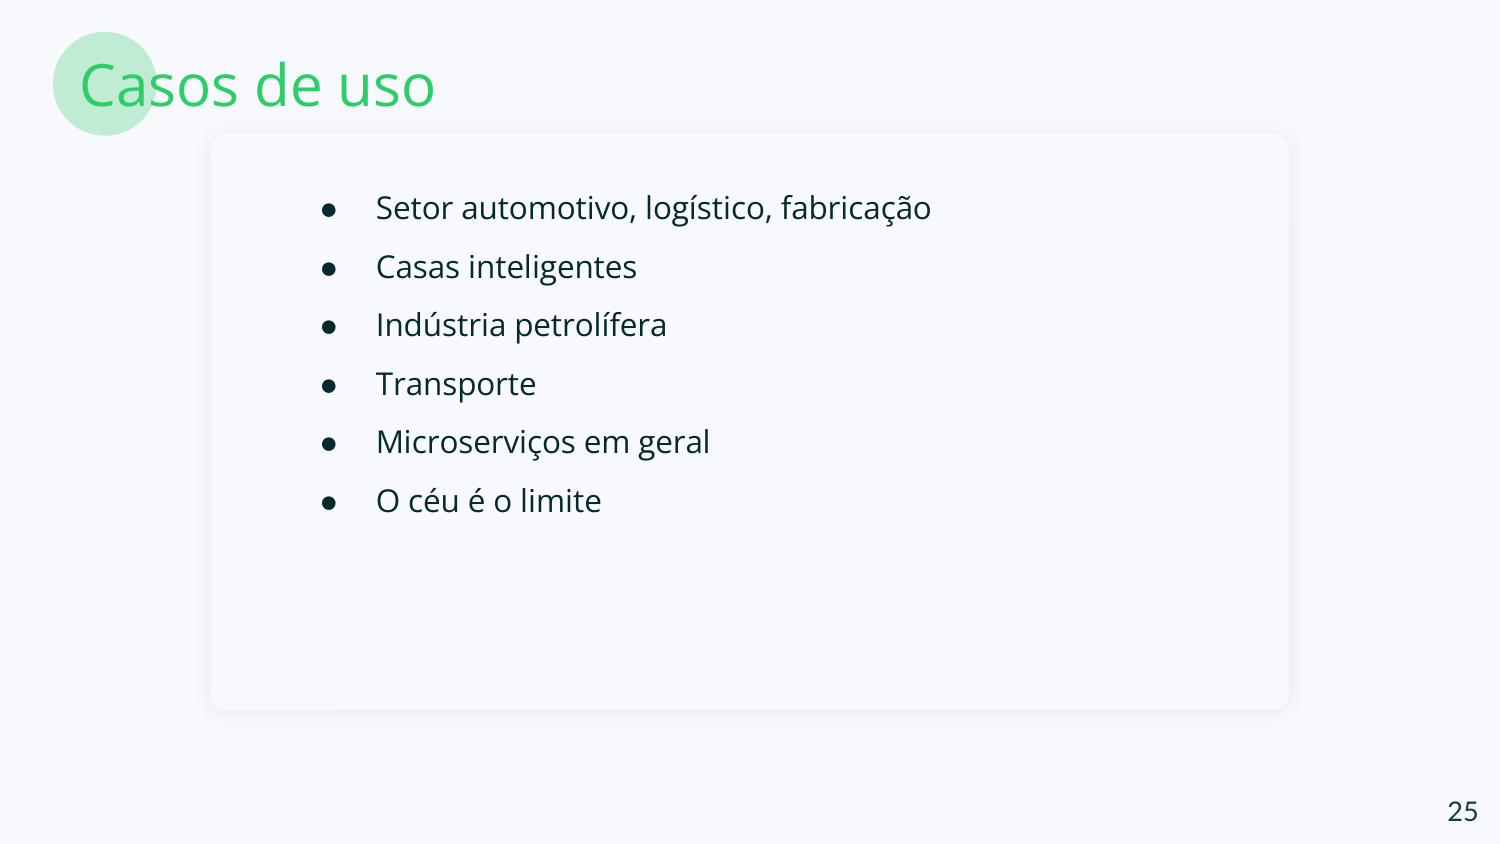

Casos de uso
# Setor automotivo, logístico, fabricação
Casas inteligentes
Indústria petrolífera
Transporte
Microserviços em geral
O céu é o limite

25